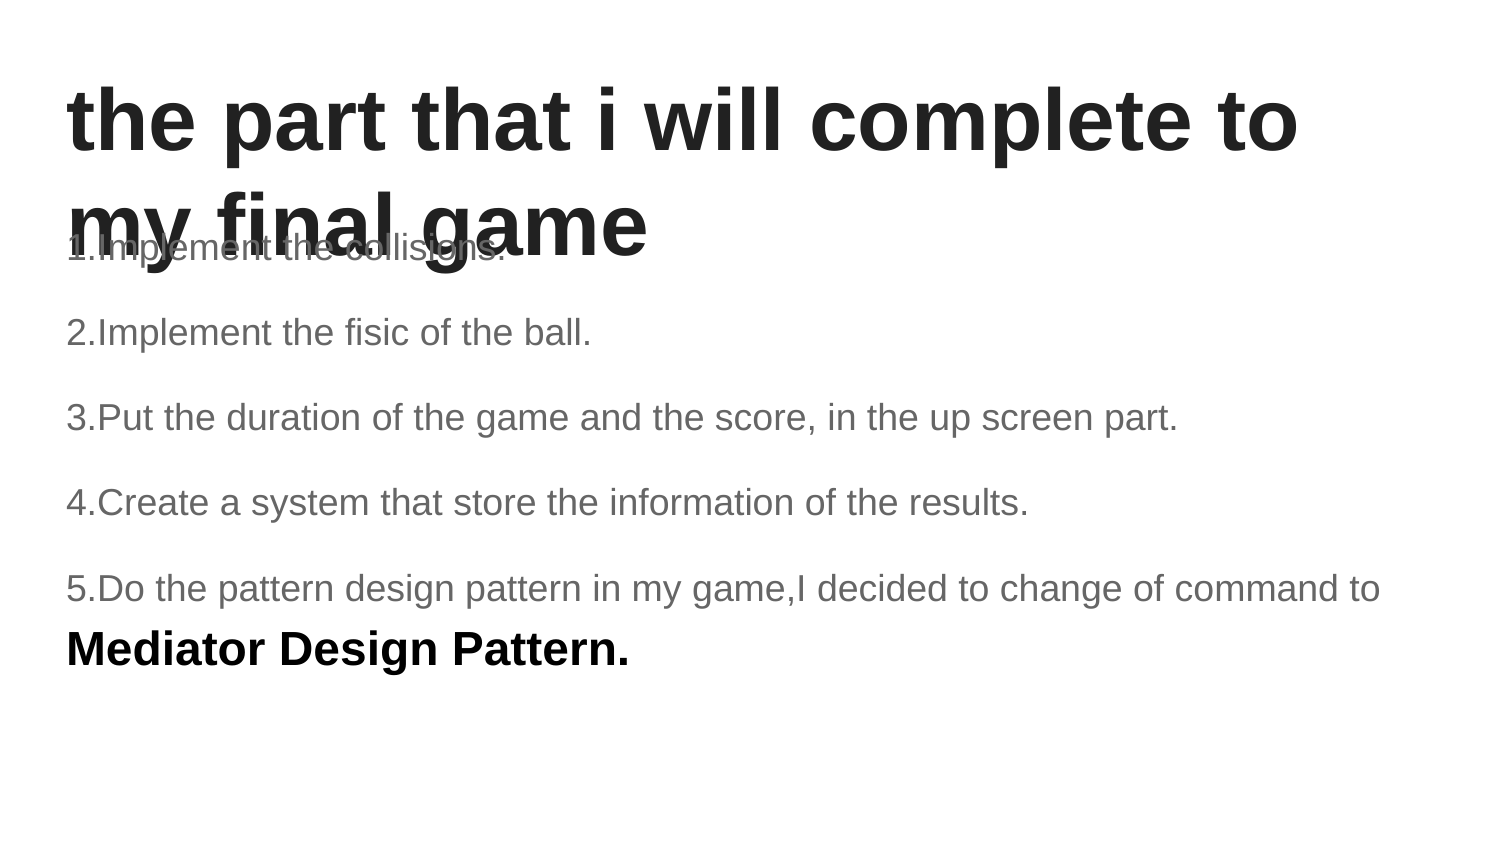

# the part that i will complete to my final game
1.Implement the collisions.
2.Implement the fisic of the ball.
3.Put the duration of the game and the score, in the up screen part.
4.Create a system that store the information of the results.
5.Do the pattern design pattern in my game,I decided to change of command to Mediator Design Pattern.